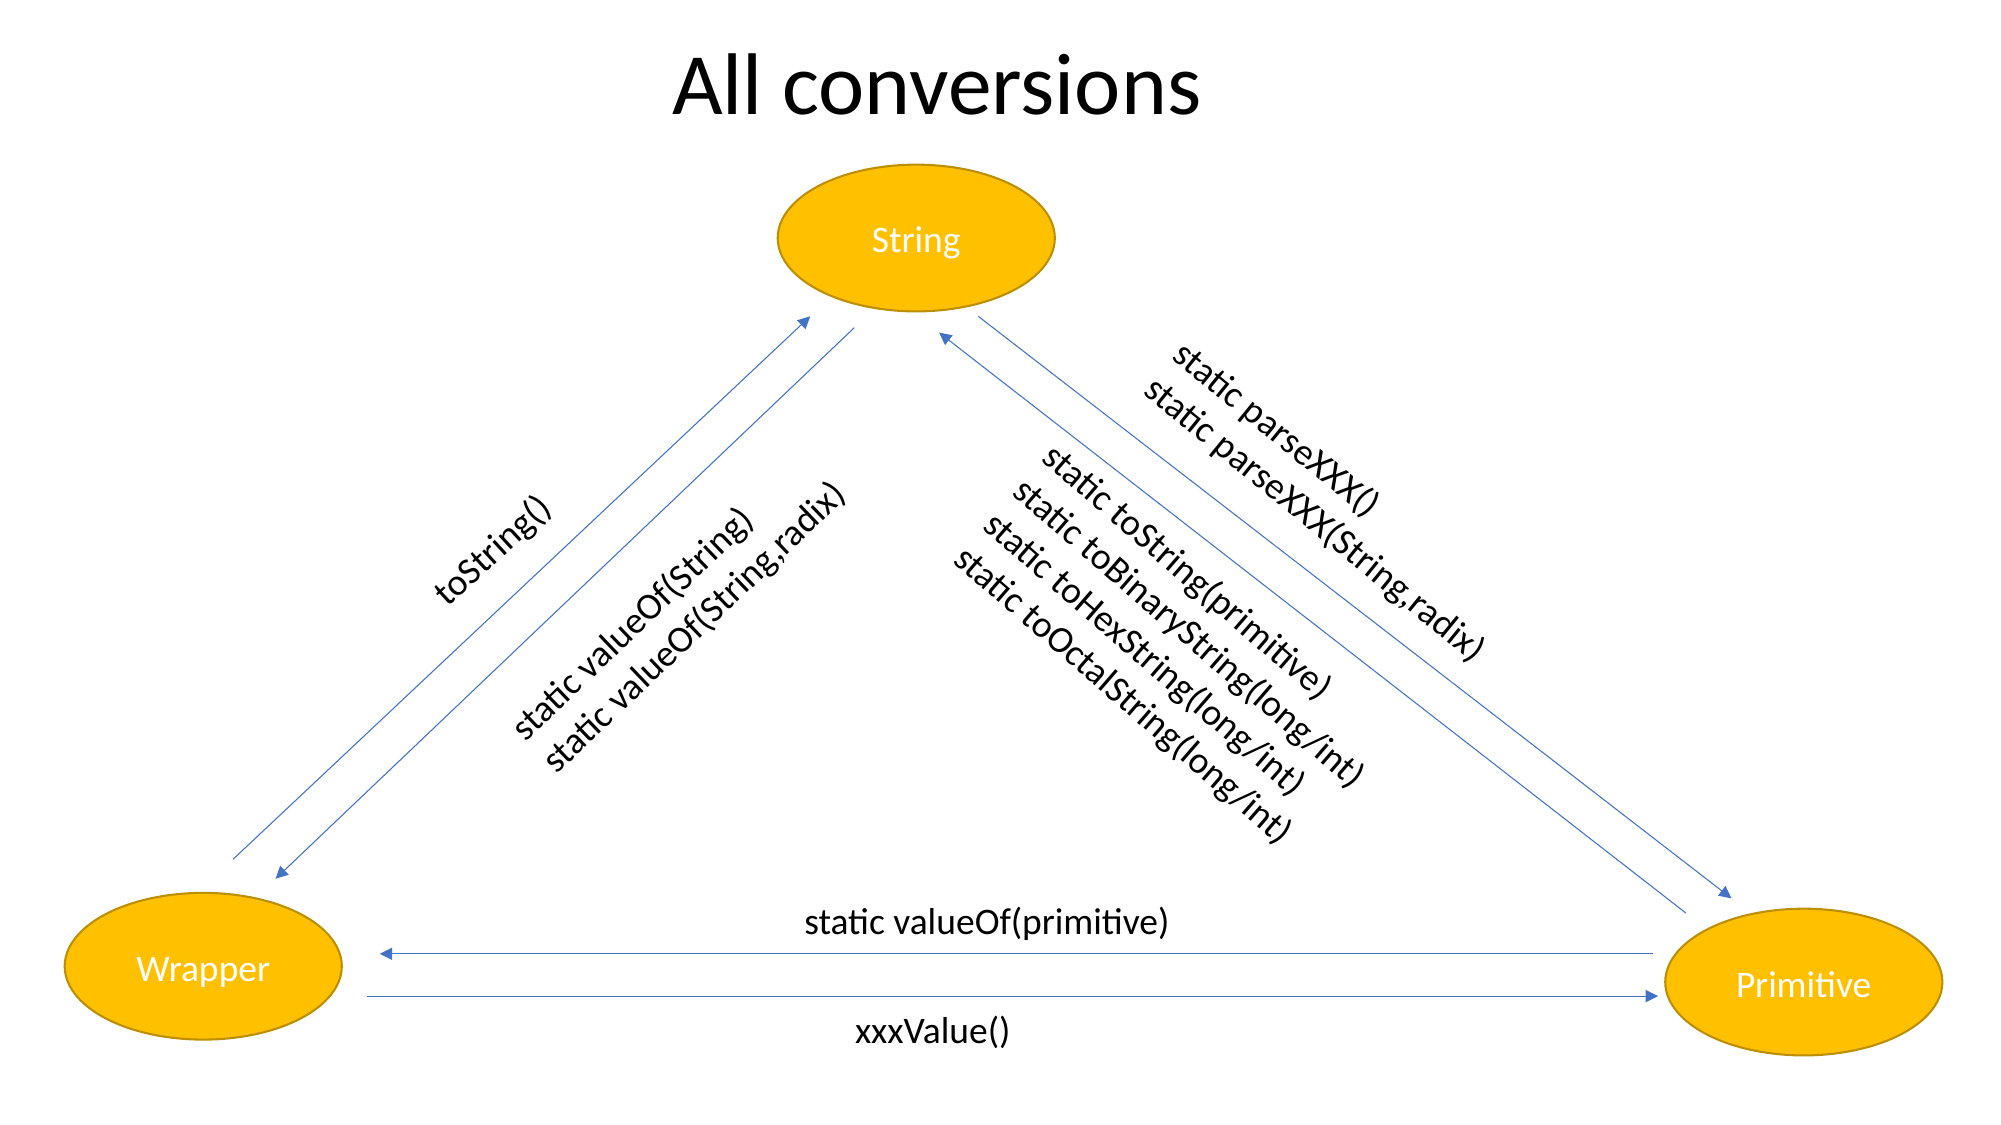

All conversions
String
static parseXXX()
static parseXXX(String,radix)

toString()
static toString(primitive)
static toBinaryString(long/int)
static toHexString(long/int)
static toOctalString(long/int)
static valueOf(String)
static valueOf(String,radix)
static valueOf(primitive)
Wrapper
Primitive
xxxValue()